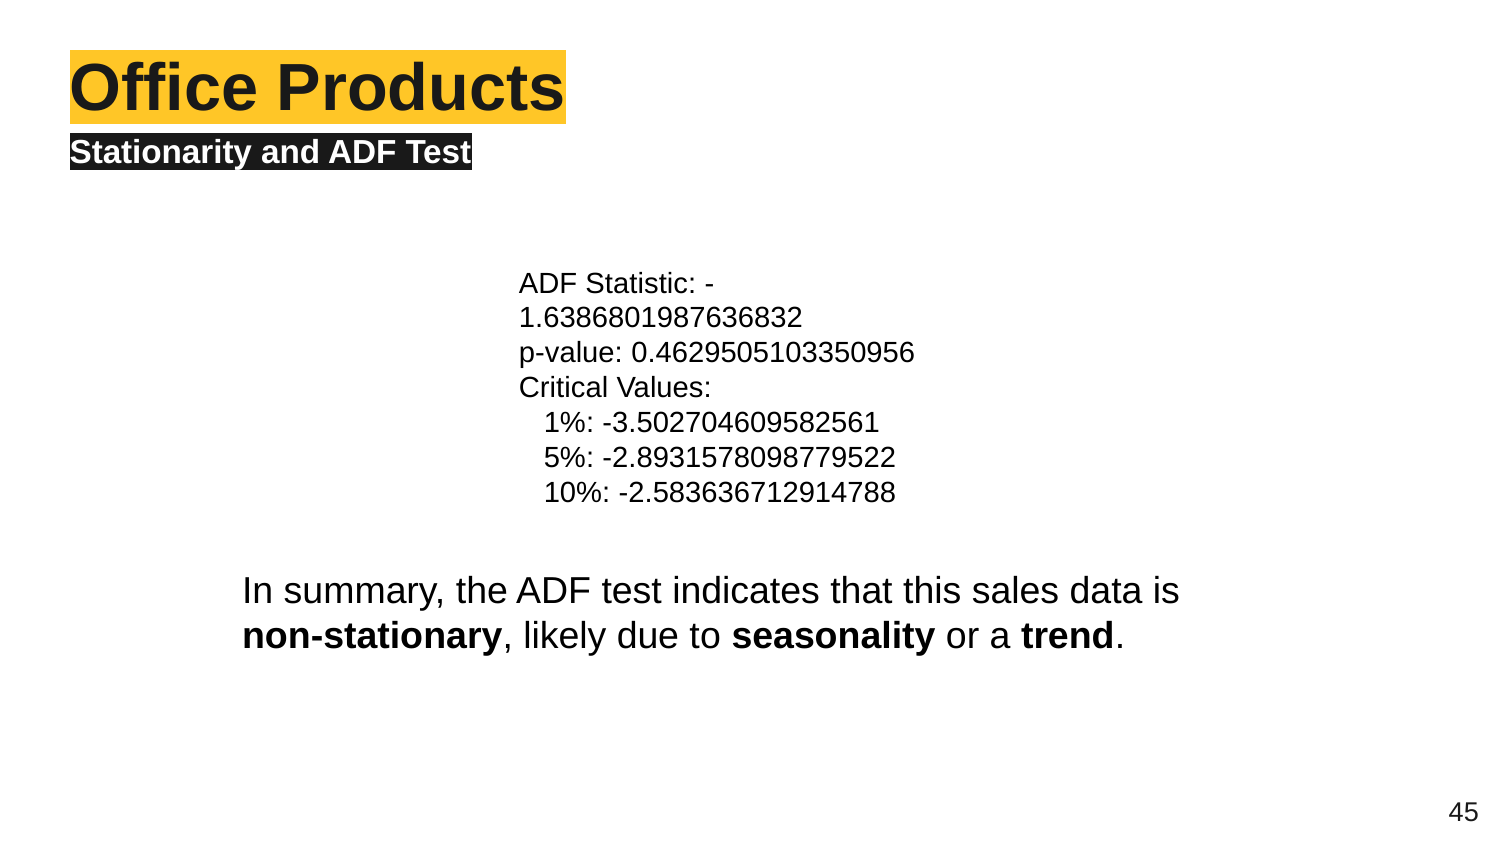

# Office Products
Stationarity and ADF Test
ADF Statistic: -1.6386801987636832
p-value: 0.4629505103350956
Critical Values:
   1%: -3.502704609582561
   5%: -2.8931578098779522
   10%: -2.583636712914788
In summary, the ADF test indicates that this sales data is non-stationary, likely due to seasonality or a trend.
45